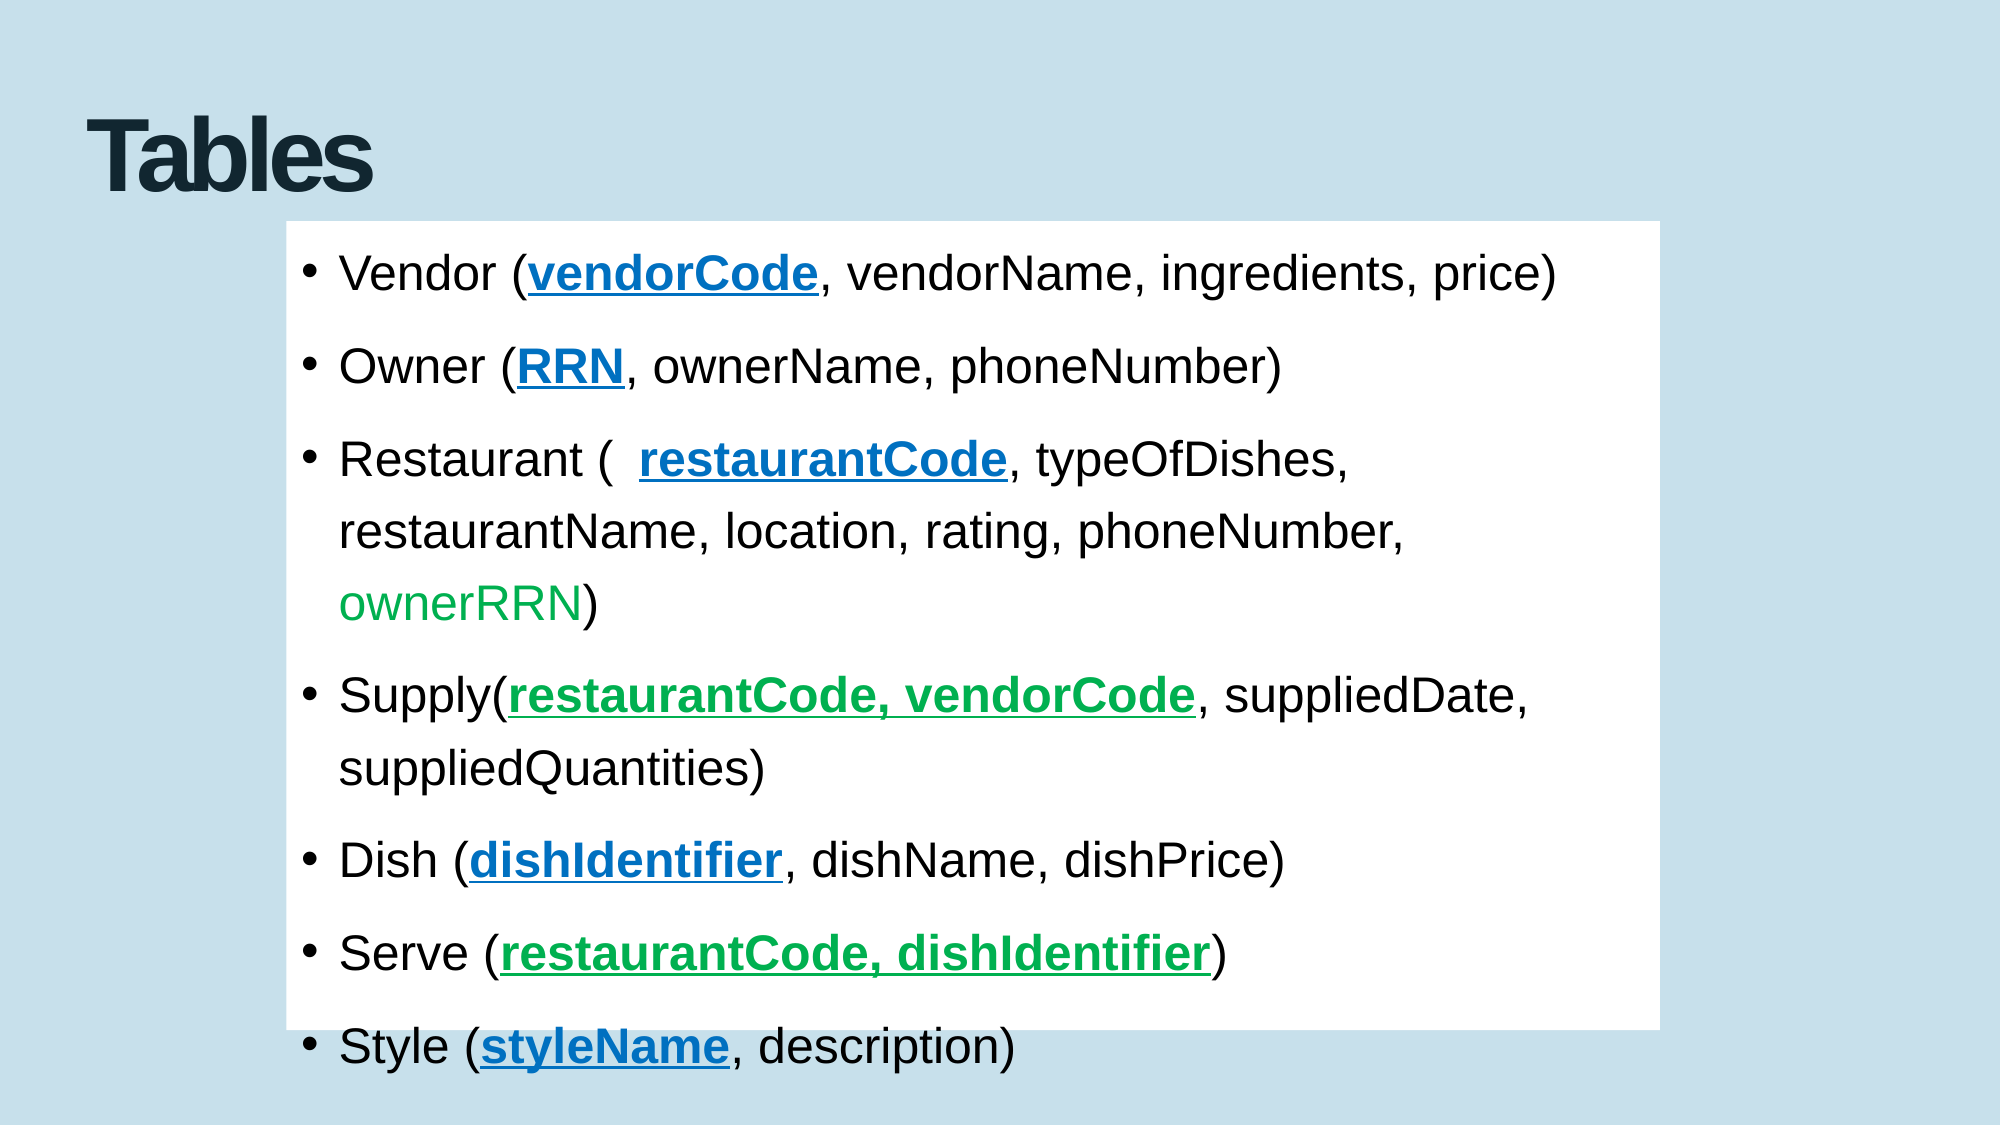

Tables
Vendor (vendorCode, vendorName, ingredients, price)
Owner (RRN, ownerName, phoneNumber)
Restaurant (	restaurantCode, typeOfDishes, restaurantName, location, rating, phoneNumber, ownerRRN)
Supply(restaurantCode, vendorCode, suppliedDate, suppliedQuantities)
Dish (dishIdentifier, dishName, dishPrice)
Serve (restaurantCode, dishIdentifier)
Style (styleName, description)